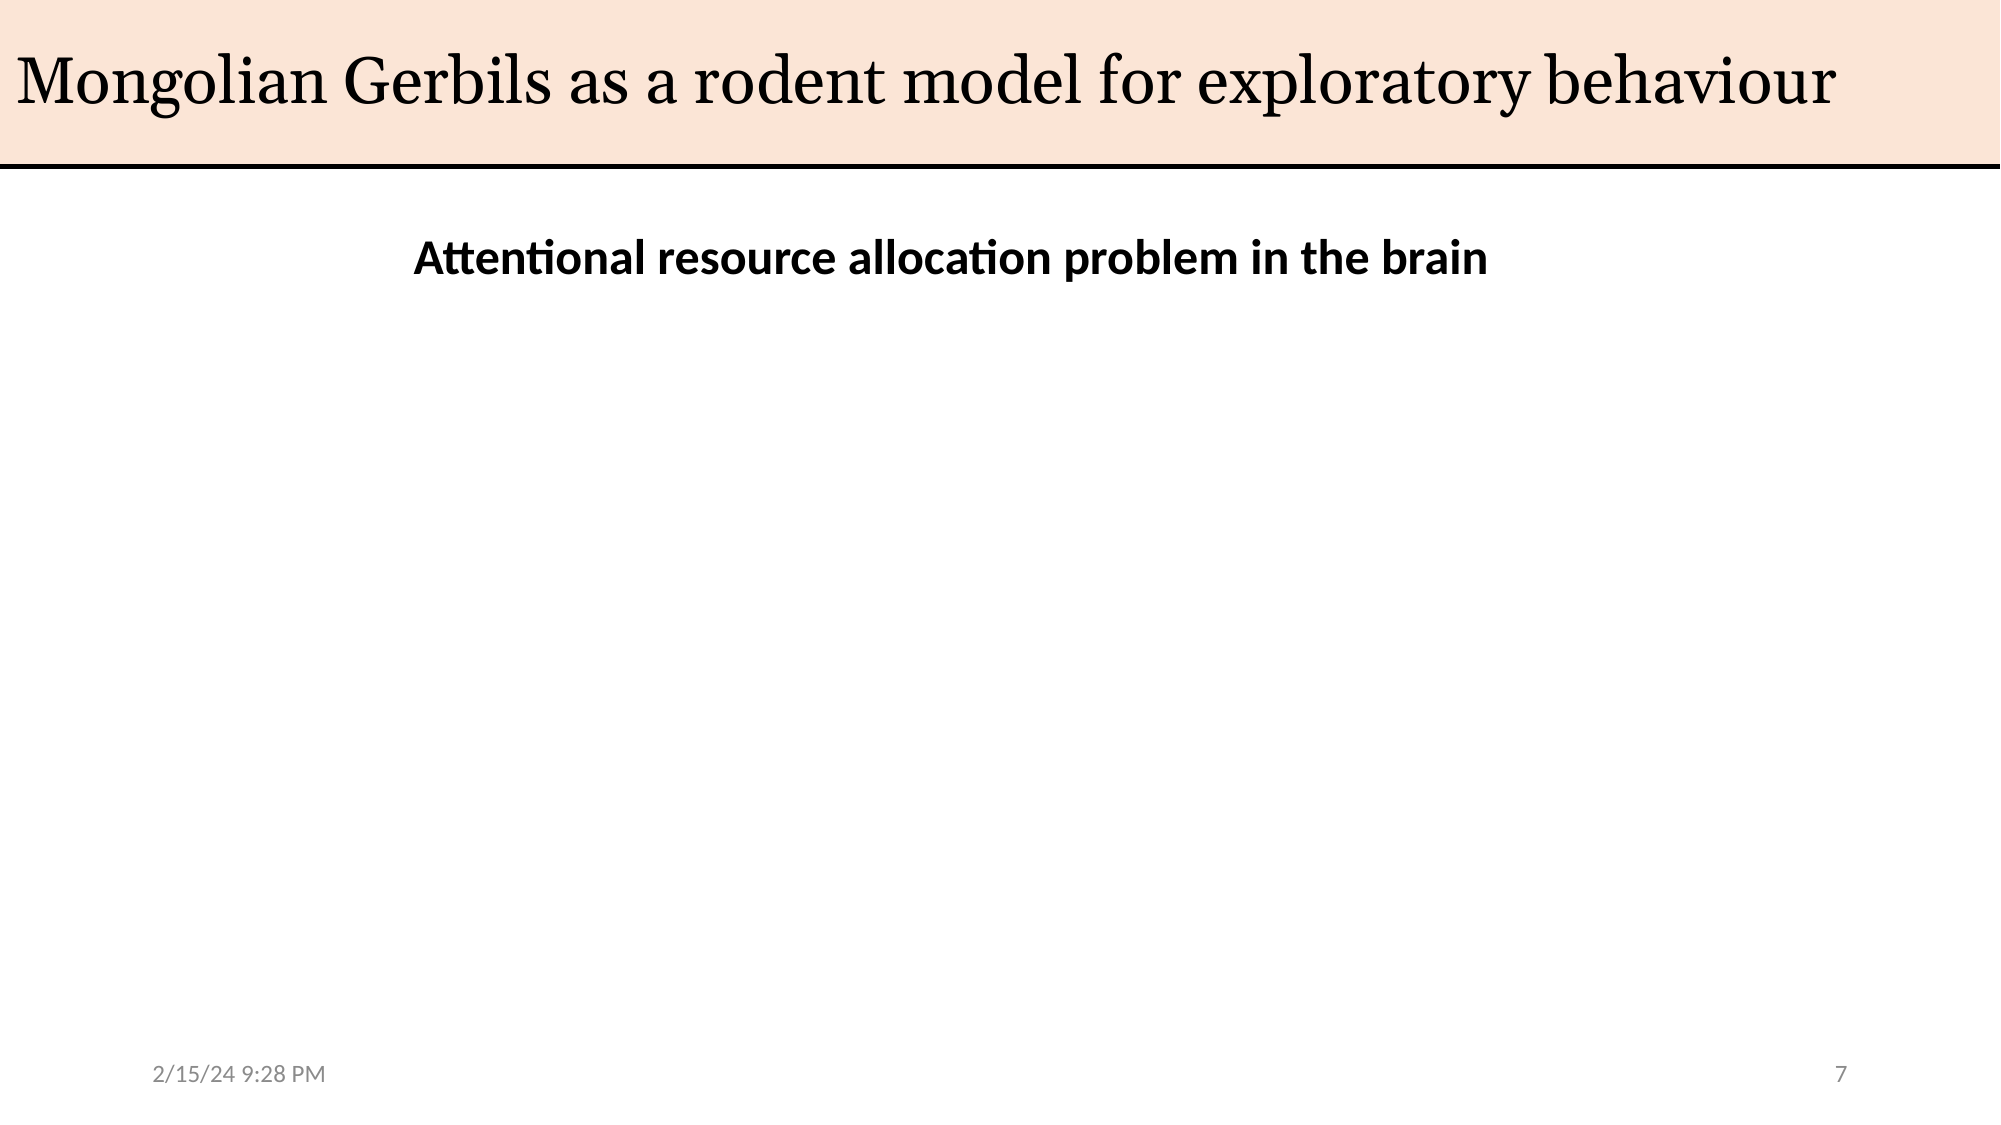

Mongolian Gerbils as a rodent model for exploratory behaviour
Attentional resource allocation problem in the brain
2/15/24 9:28 PM
7